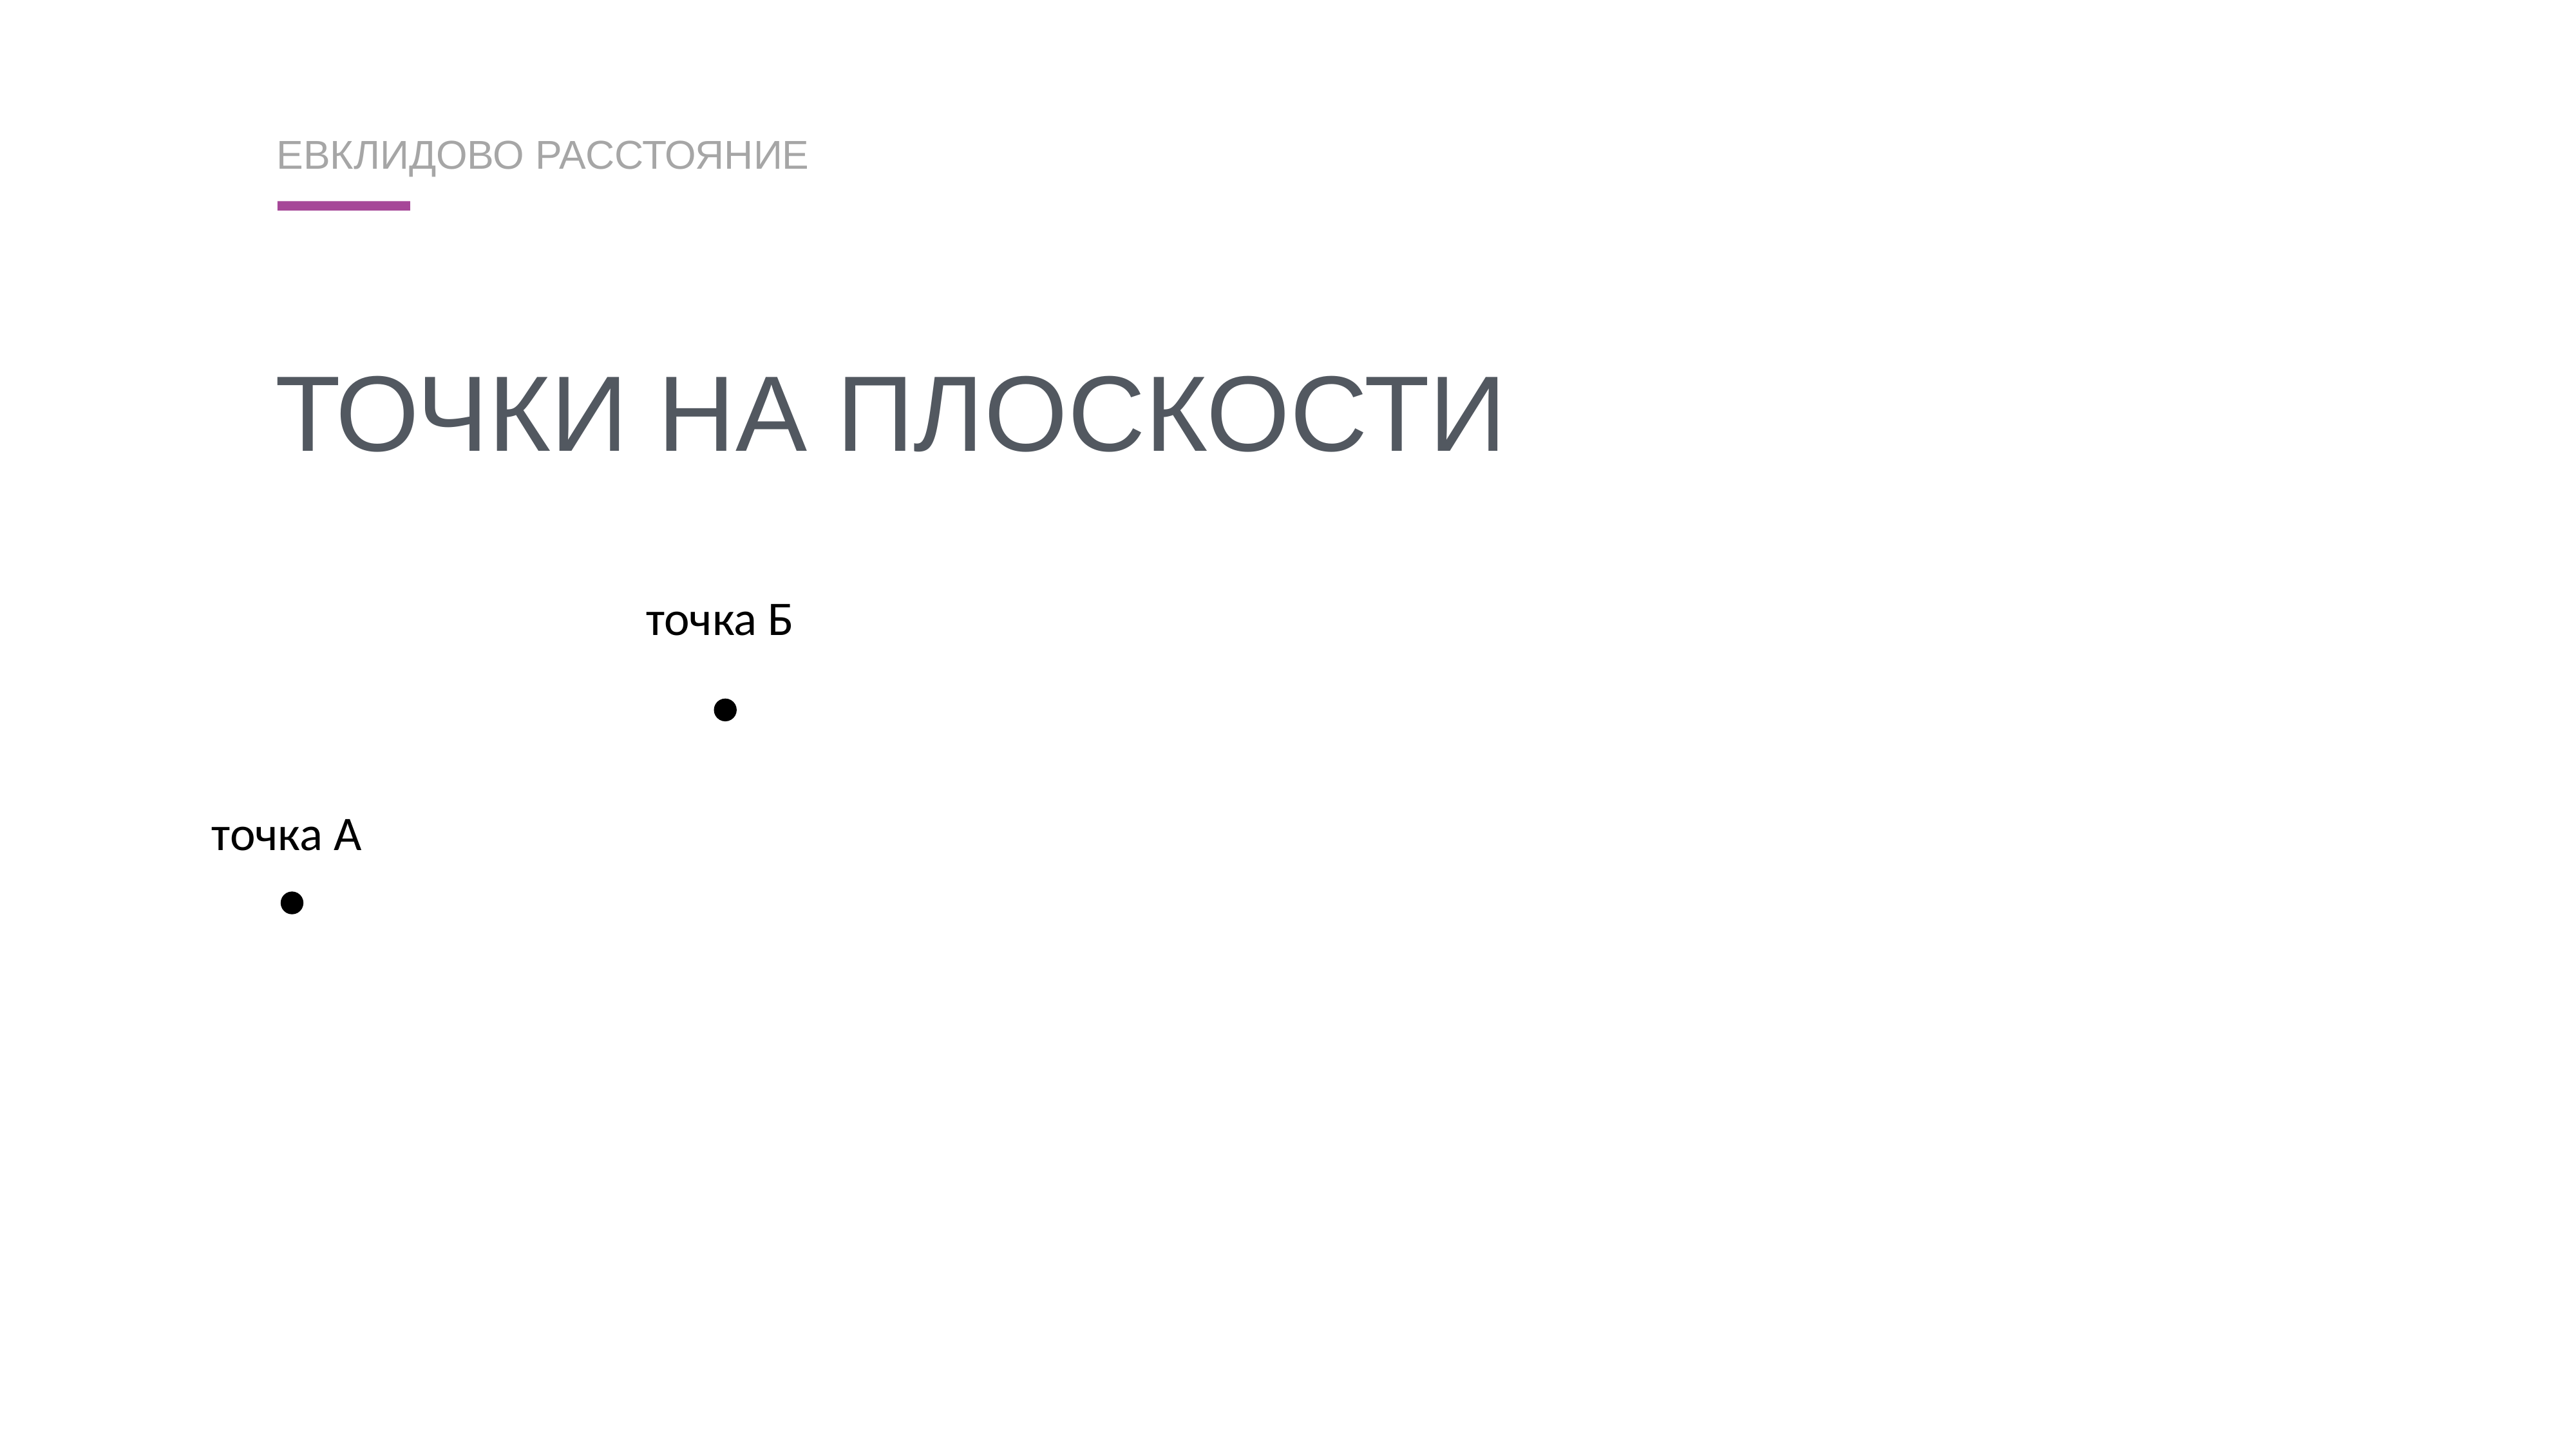

Евклидово расстояние

Точки на плоскости
точка Б

точка А